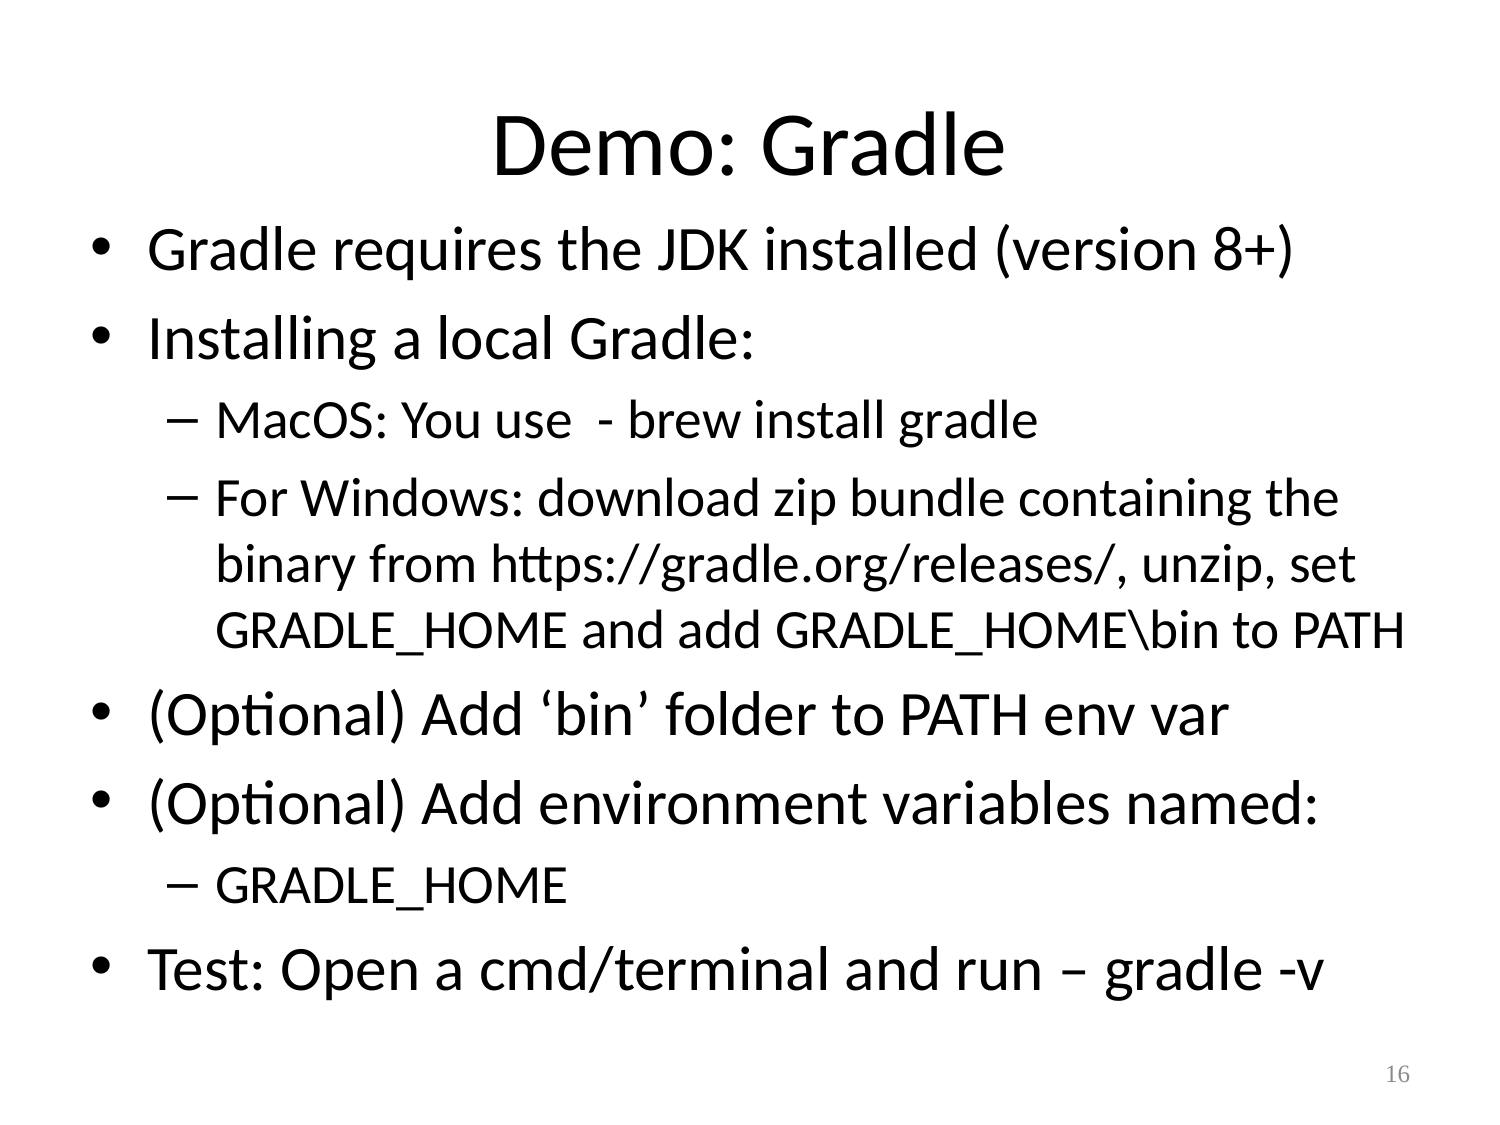

# Demo: Gradle
Gradle requires the JDK installed (version 8+)
Installing a local Gradle:
MacOS: You use  - brew install gradle
For Windows: download zip bundle containing the binary from https://gradle.org/releases/, unzip, set GRADLE_HOME and add GRADLE_HOME\bin to PATH
(Optional) Add ‘bin’ folder to PATH env var
(Optional) Add environment variables named:
GRADLE_HOME
Test: Open a cmd/terminal and run – gradle -v

16